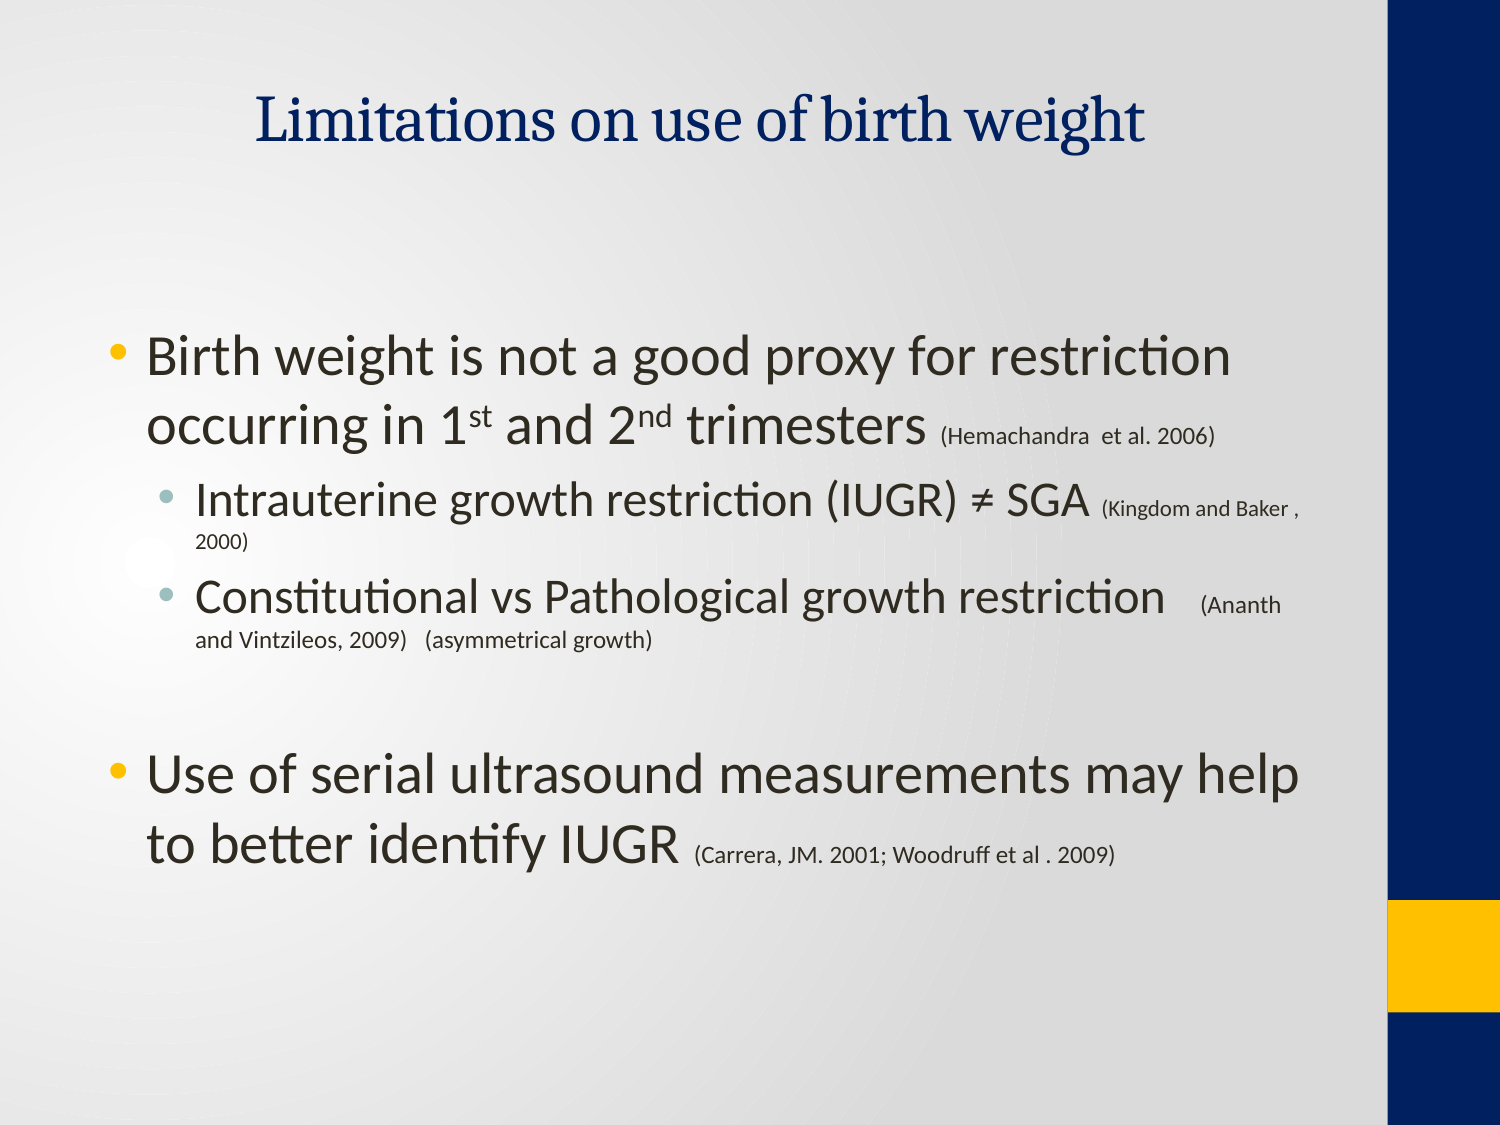

# Limitations on use of birth weight

Birth weight is not a good proxy for restriction occurring in 1st and 2nd trimesters (Hemachandra  et al. 2006)
Intrauterine growth restriction (IUGR) ≠ SGA (Kingdom and Baker , 2000)
Constitutional vs Pathological growth restriction   (Ananth and Vintzileos, 2009)   (asymmetrical growth)

Use of serial ultrasound measurements may help to better identify IUGR (Carrera, JM. 2001; Woodruff et al . 2009)